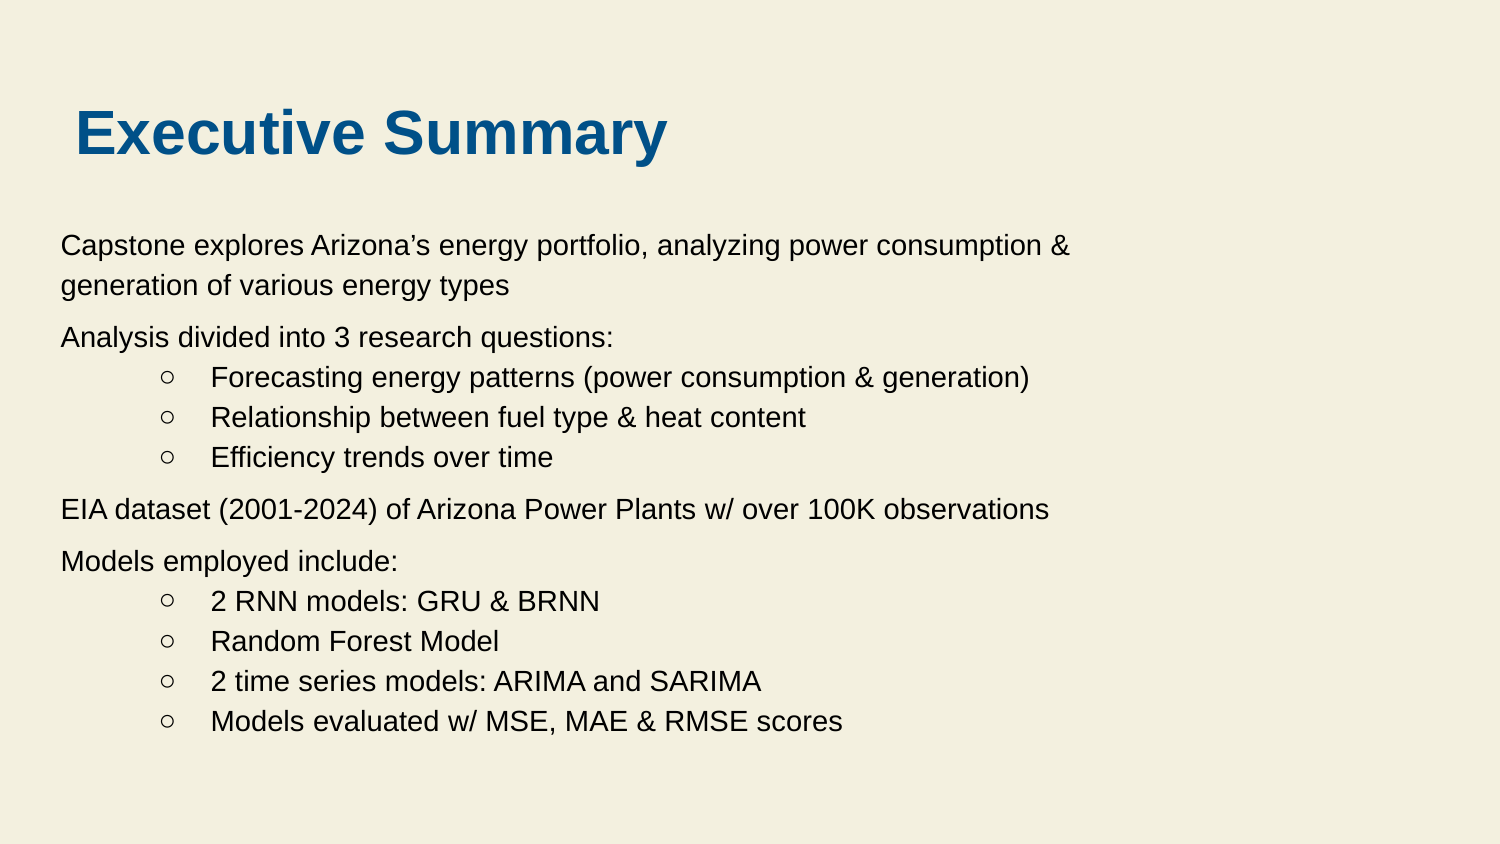

# Executive Summary
Capstone explores Arizona’s energy portfolio, analyzing power consumption & generation of various energy types

Analysis divided into 3 research questions:
Forecasting energy patterns (power consumption & generation)
Relationship between fuel type & heat content
Efficiency trends over time

EIA dataset (2001-2024) of Arizona Power Plants w/ over 100K observations

Models employed include:
2 RNN models: GRU & BRNN
Random Forest Model
2 time series models: ARIMA and SARIMA
Models evaluated w/ MSE, MAE & RMSE scores